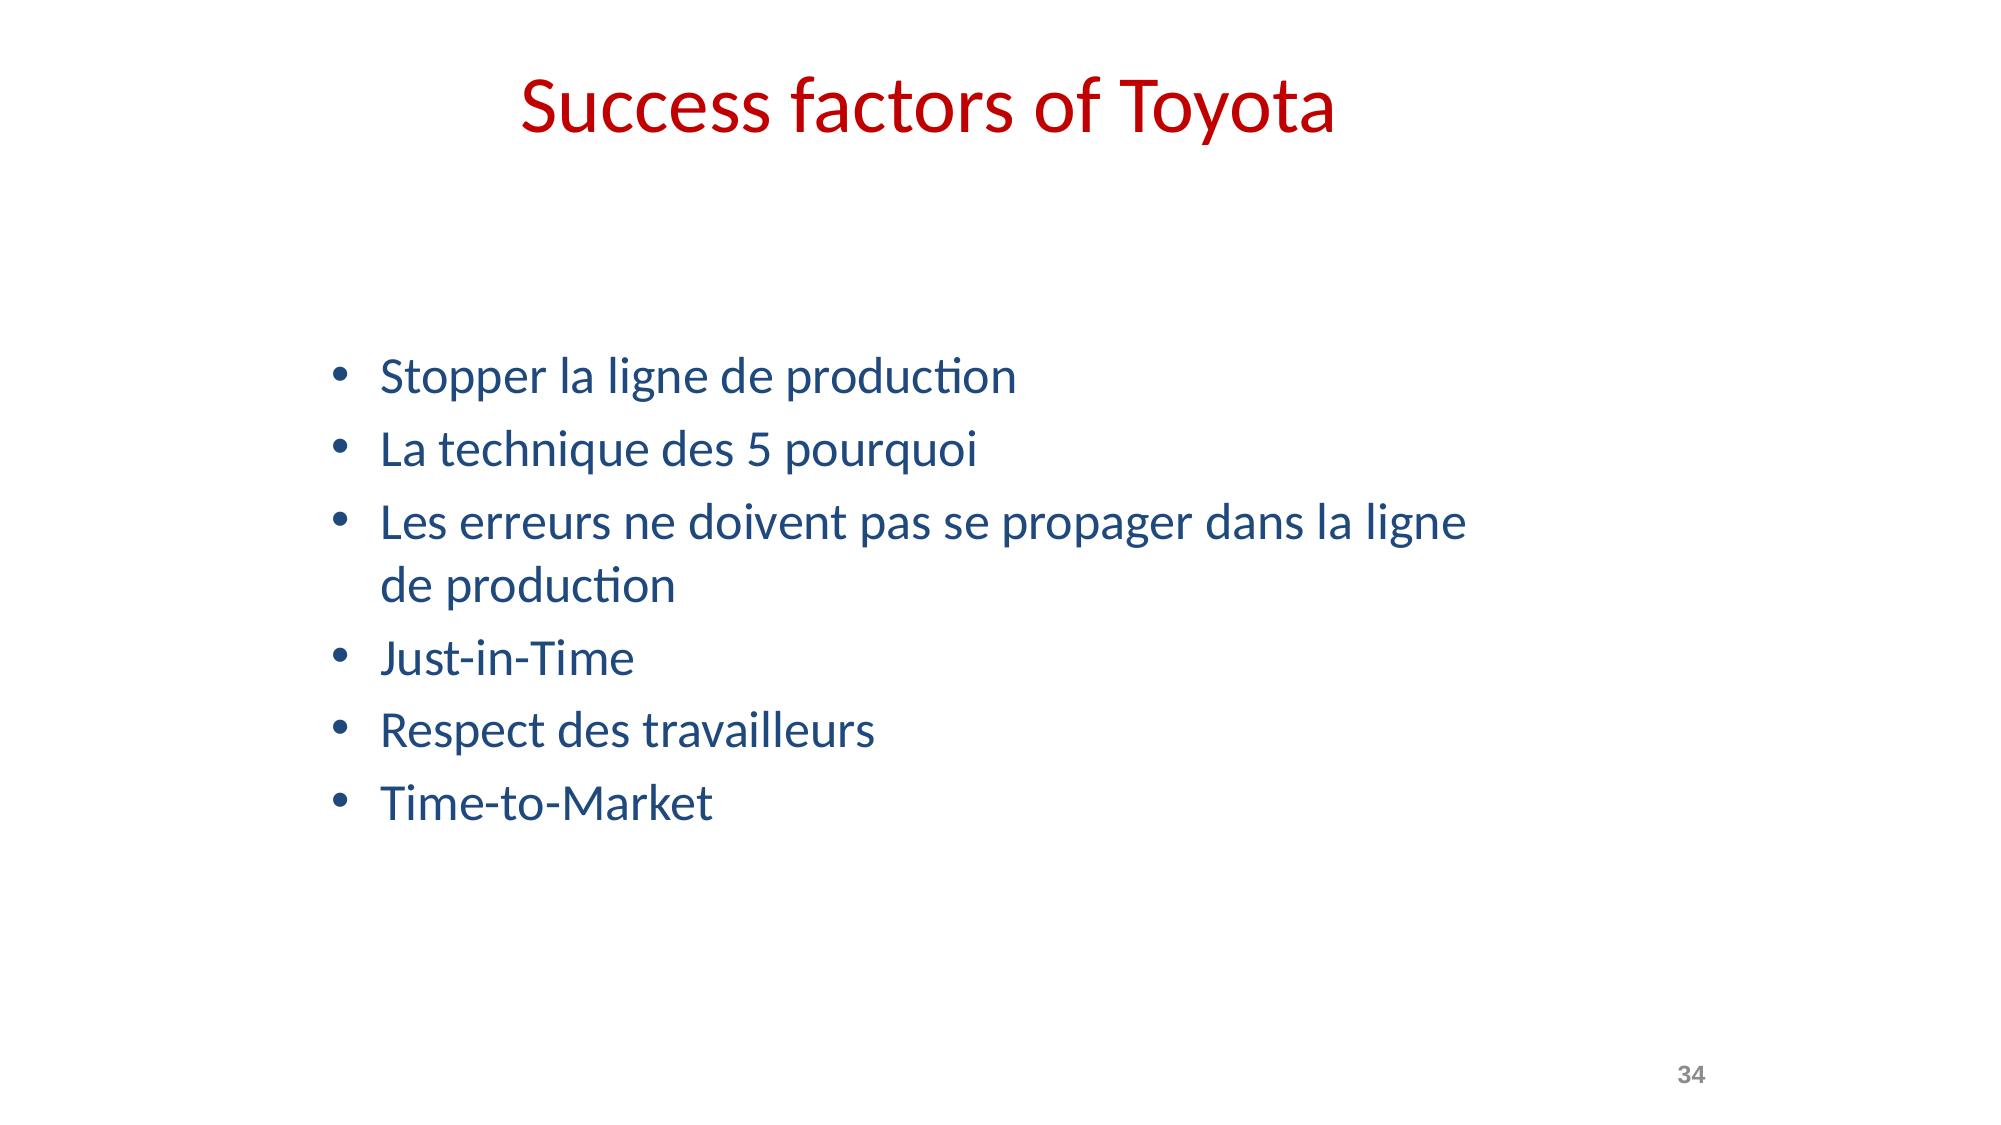

Success factors of Toyota

Stopper la ligne de production
La technique des 5 pourquoi
Les erreurs ne doivent pas se propager dans la ligne de production
Just-in-Time
Respect des travailleurs
Time-to-Market

34